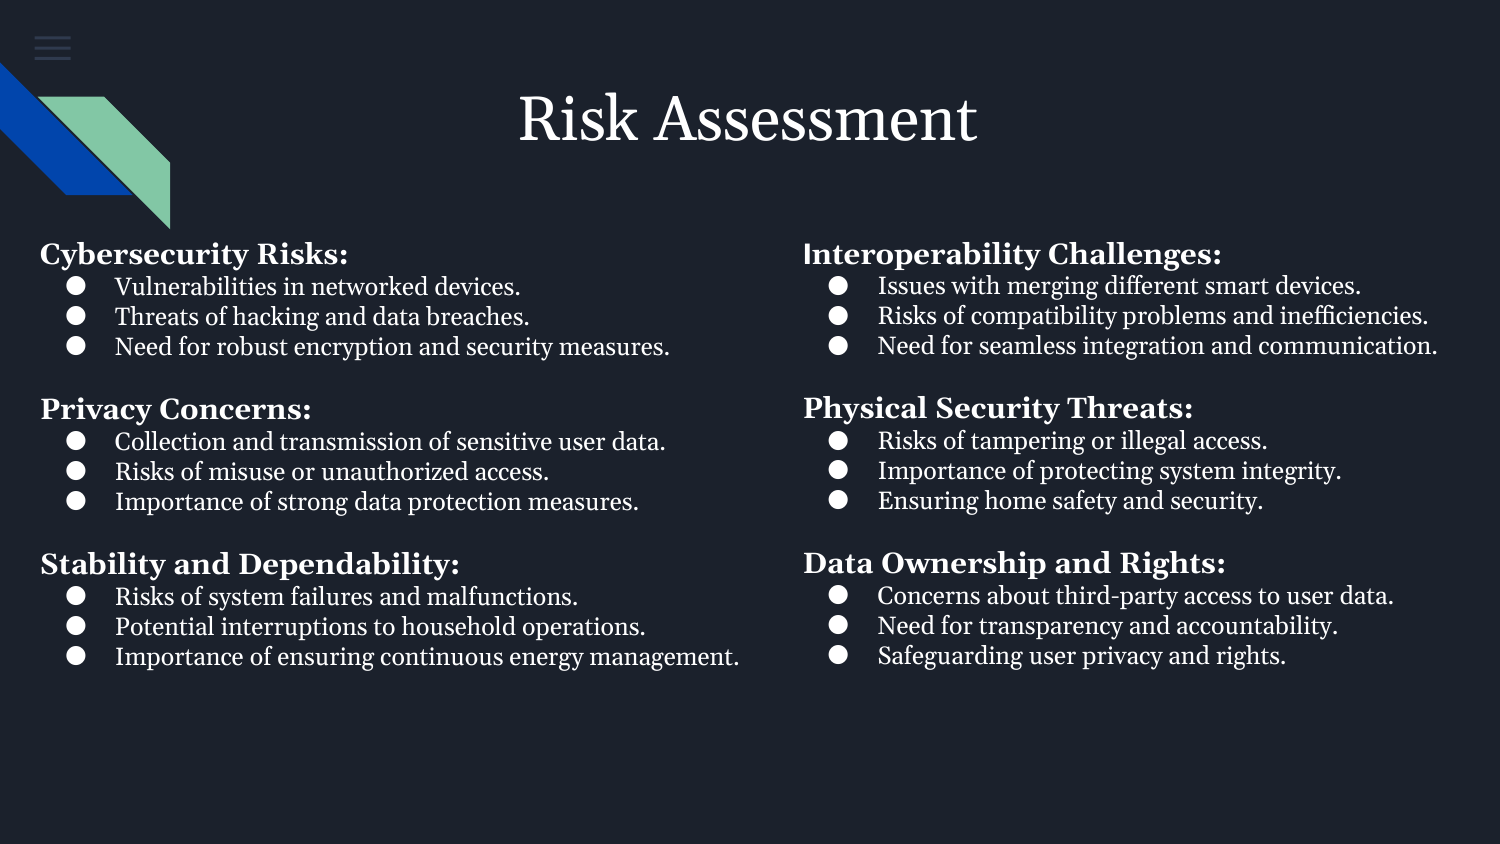

Risk Assessment
Cybersecurity Risks:
Vulnerabilities in networked devices.
Threats of hacking and data breaches.
Need for robust encryption and security measures.

Privacy Concerns:
Collection and transmission of sensitive user data.
Risks of misuse or unauthorized access.
Importance of strong data protection measures.

Stability and Dependability:
Risks of system failures and malfunctions.
Potential interruptions to household operations.
Importance of ensuring continuous energy management.

Interoperability Challenges:
Issues with merging different smart devices.
Risks of compatibility problems and inefficiencies.
Need for seamless integration and communication.

Physical Security Threats:
Risks of tampering or illegal access.
Importance of protecting system integrity.
Ensuring home safety and security.

Data Ownership and Rights:
Concerns about third-party access to user data.
Need for transparency and accountability.
Safeguarding user privacy and rights.